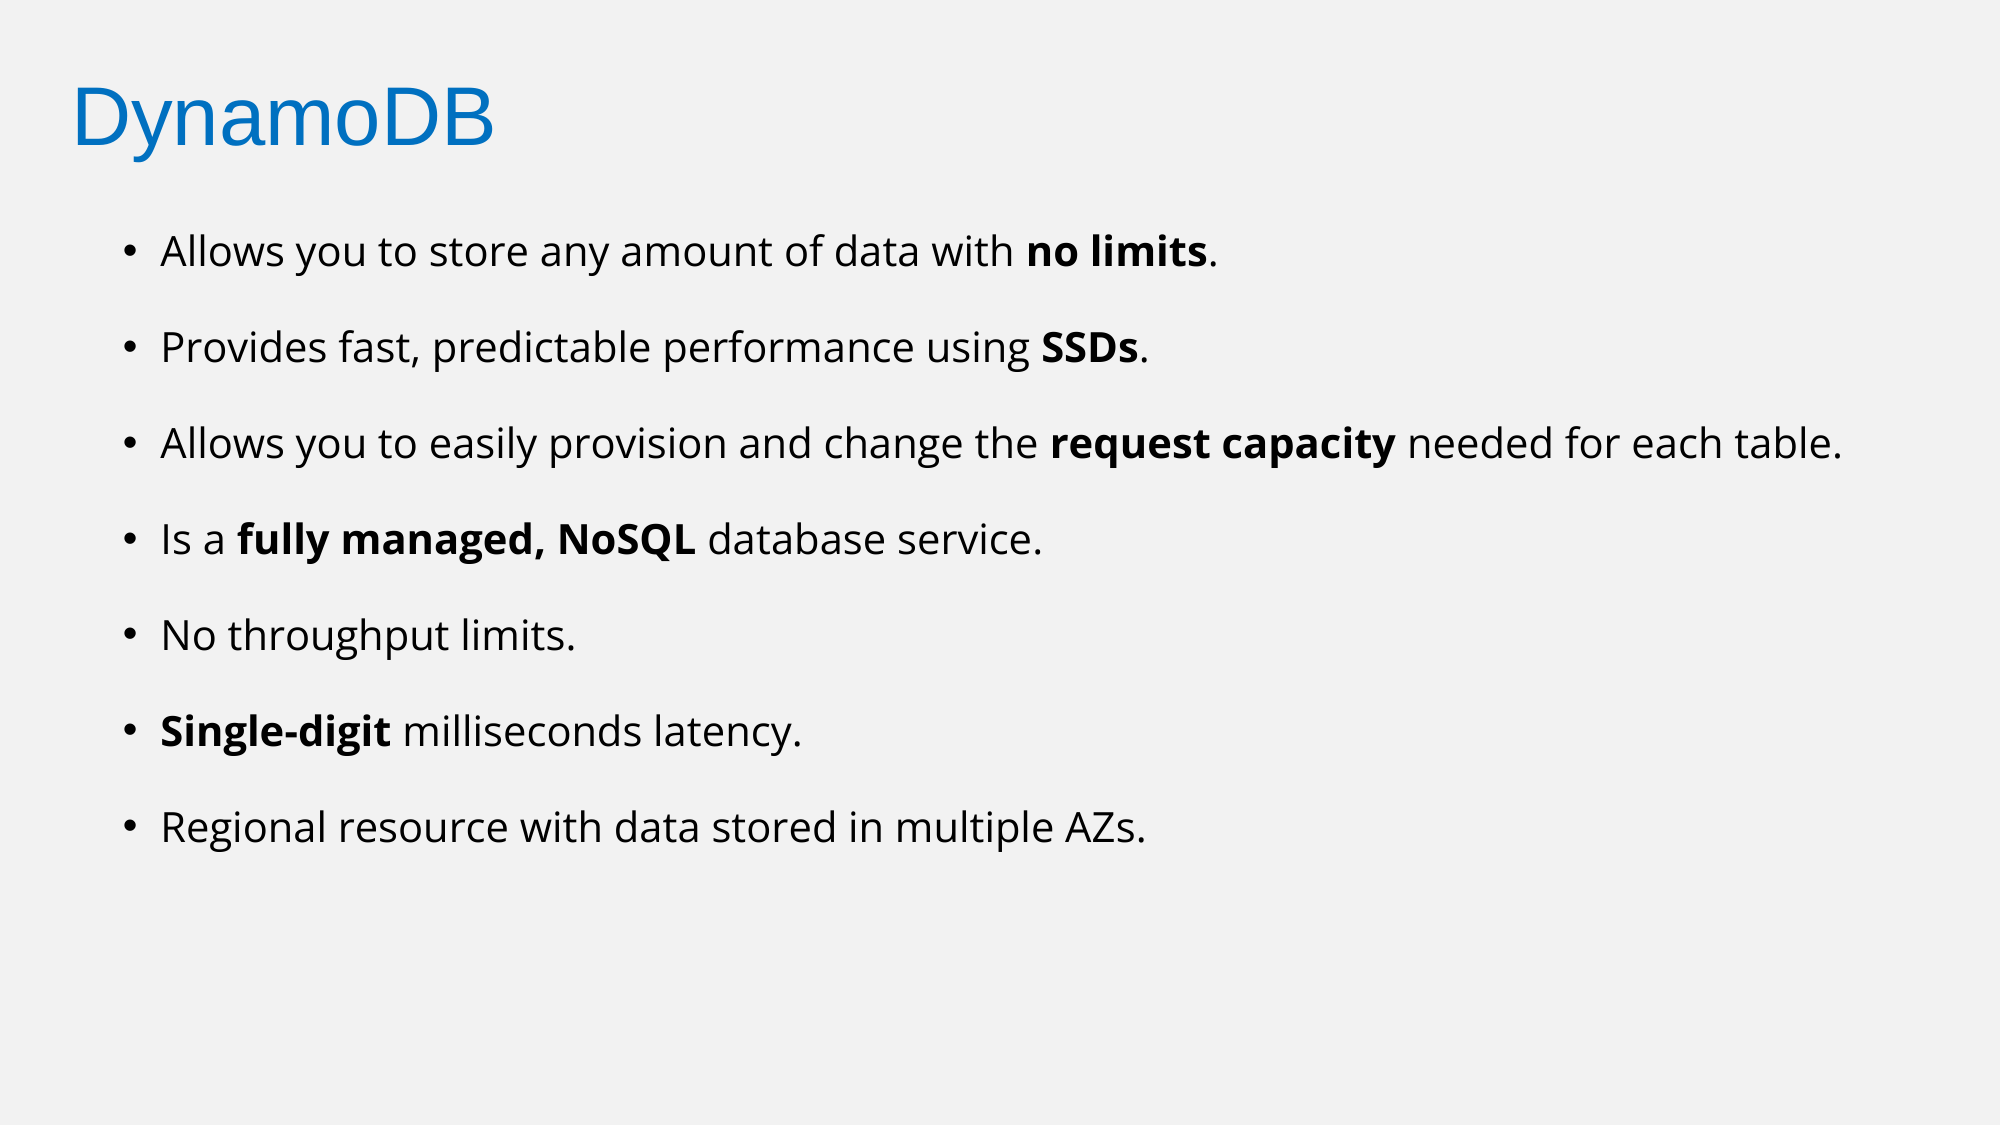

# DynamoDB
Allows you to store any amount of data with no limits.
Provides fast, predictable performance using SSDs.
Allows you to easily provision and change the request capacity needed for each table.
Is a fully managed, NoSQL database service.
No throughput limits.
Single-digit milliseconds latency.
Regional resource with data stored in multiple AZs.